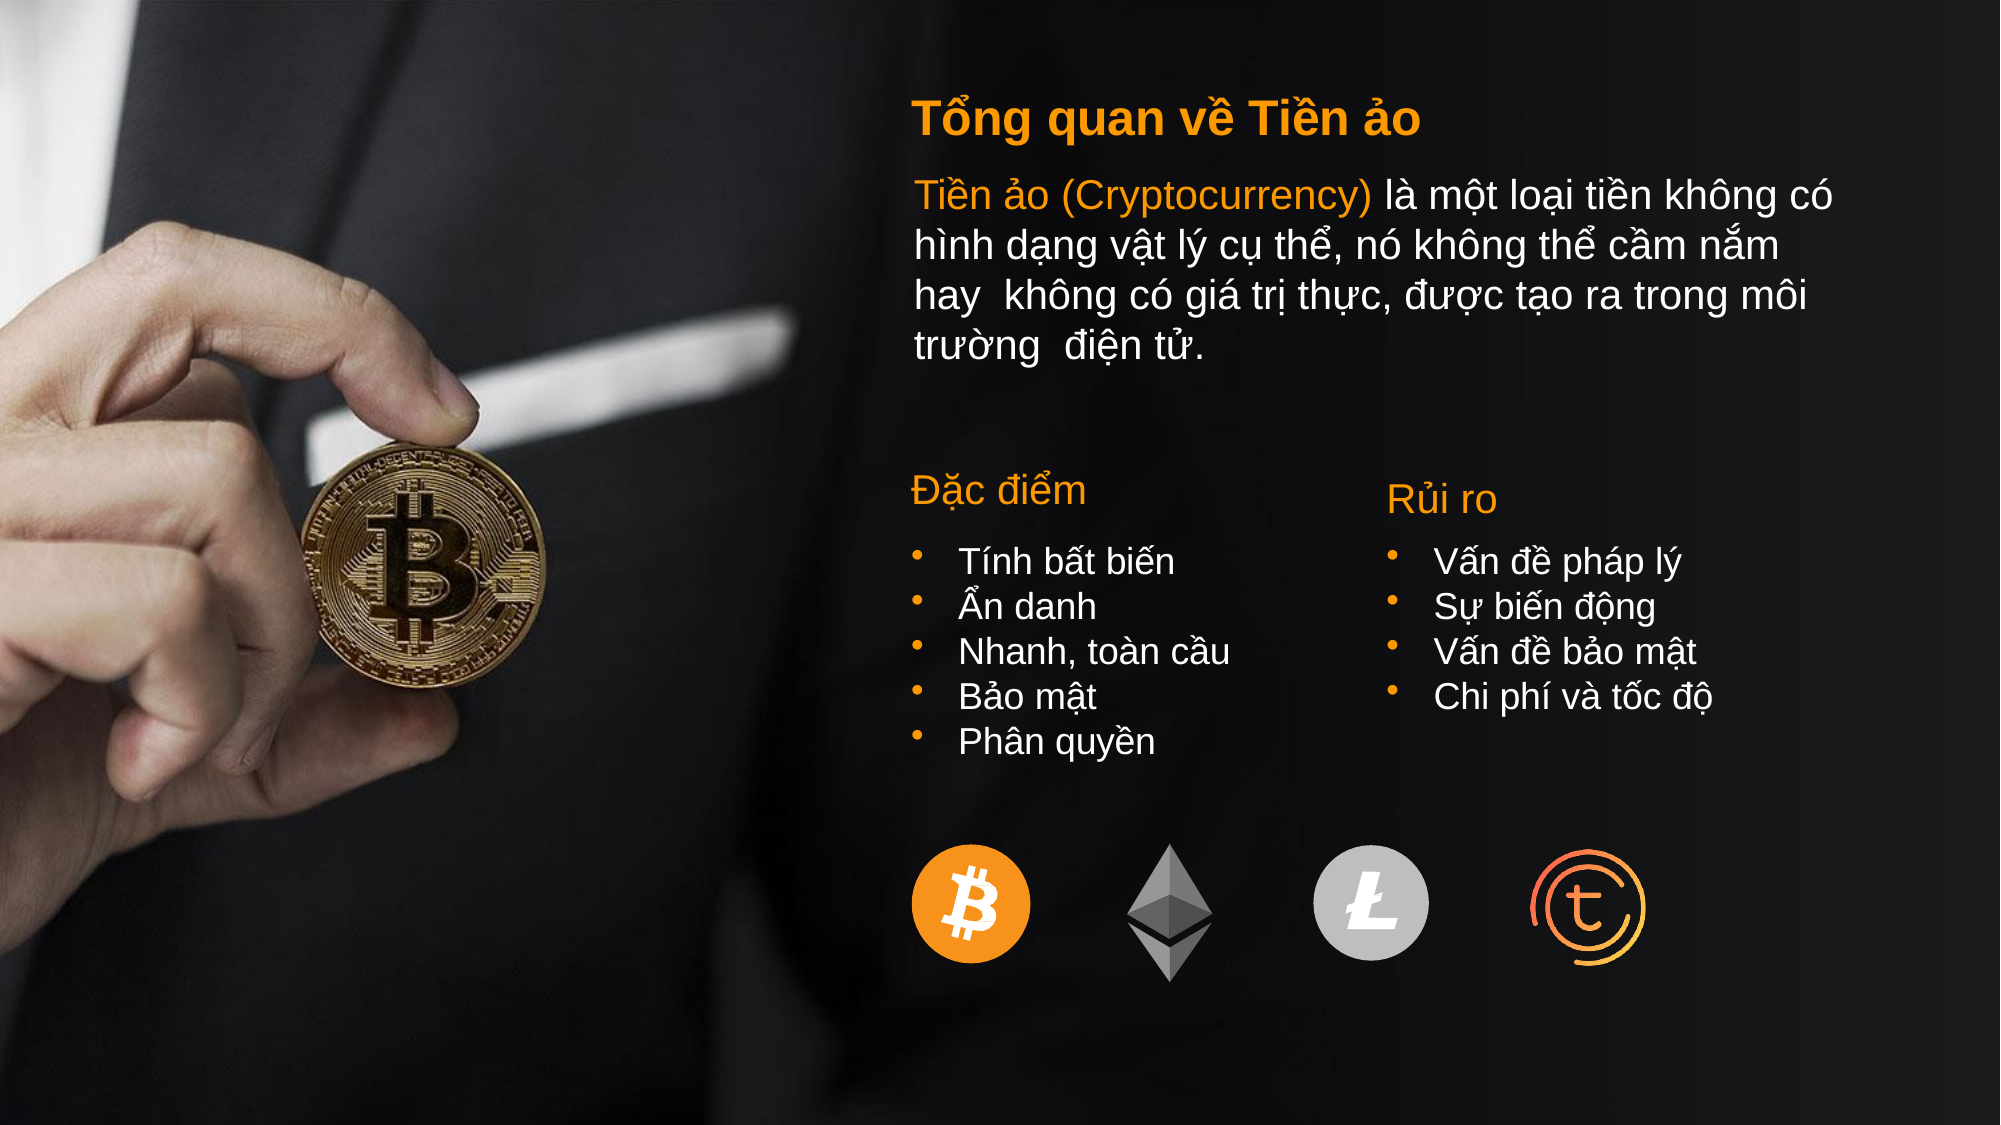

# Tổng quan về Tiền ảo
Tiền ảo (Cryptocurrency) là một loại tiền không có  hình dạng vật lý cụ thể, nó không thể cầm nắm hay  không có giá trị thực, được tạo ra trong môi trường  điện tử.
Đặc điểm
Rủi ro
Tính bất biến
Ẩn danh
Nhanh, toàn cầu
Bảo mật
Phân quyền
Vấn đề pháp lý
Sự biến động
Vấn đề bảo mật
Chi phí và tốc độ